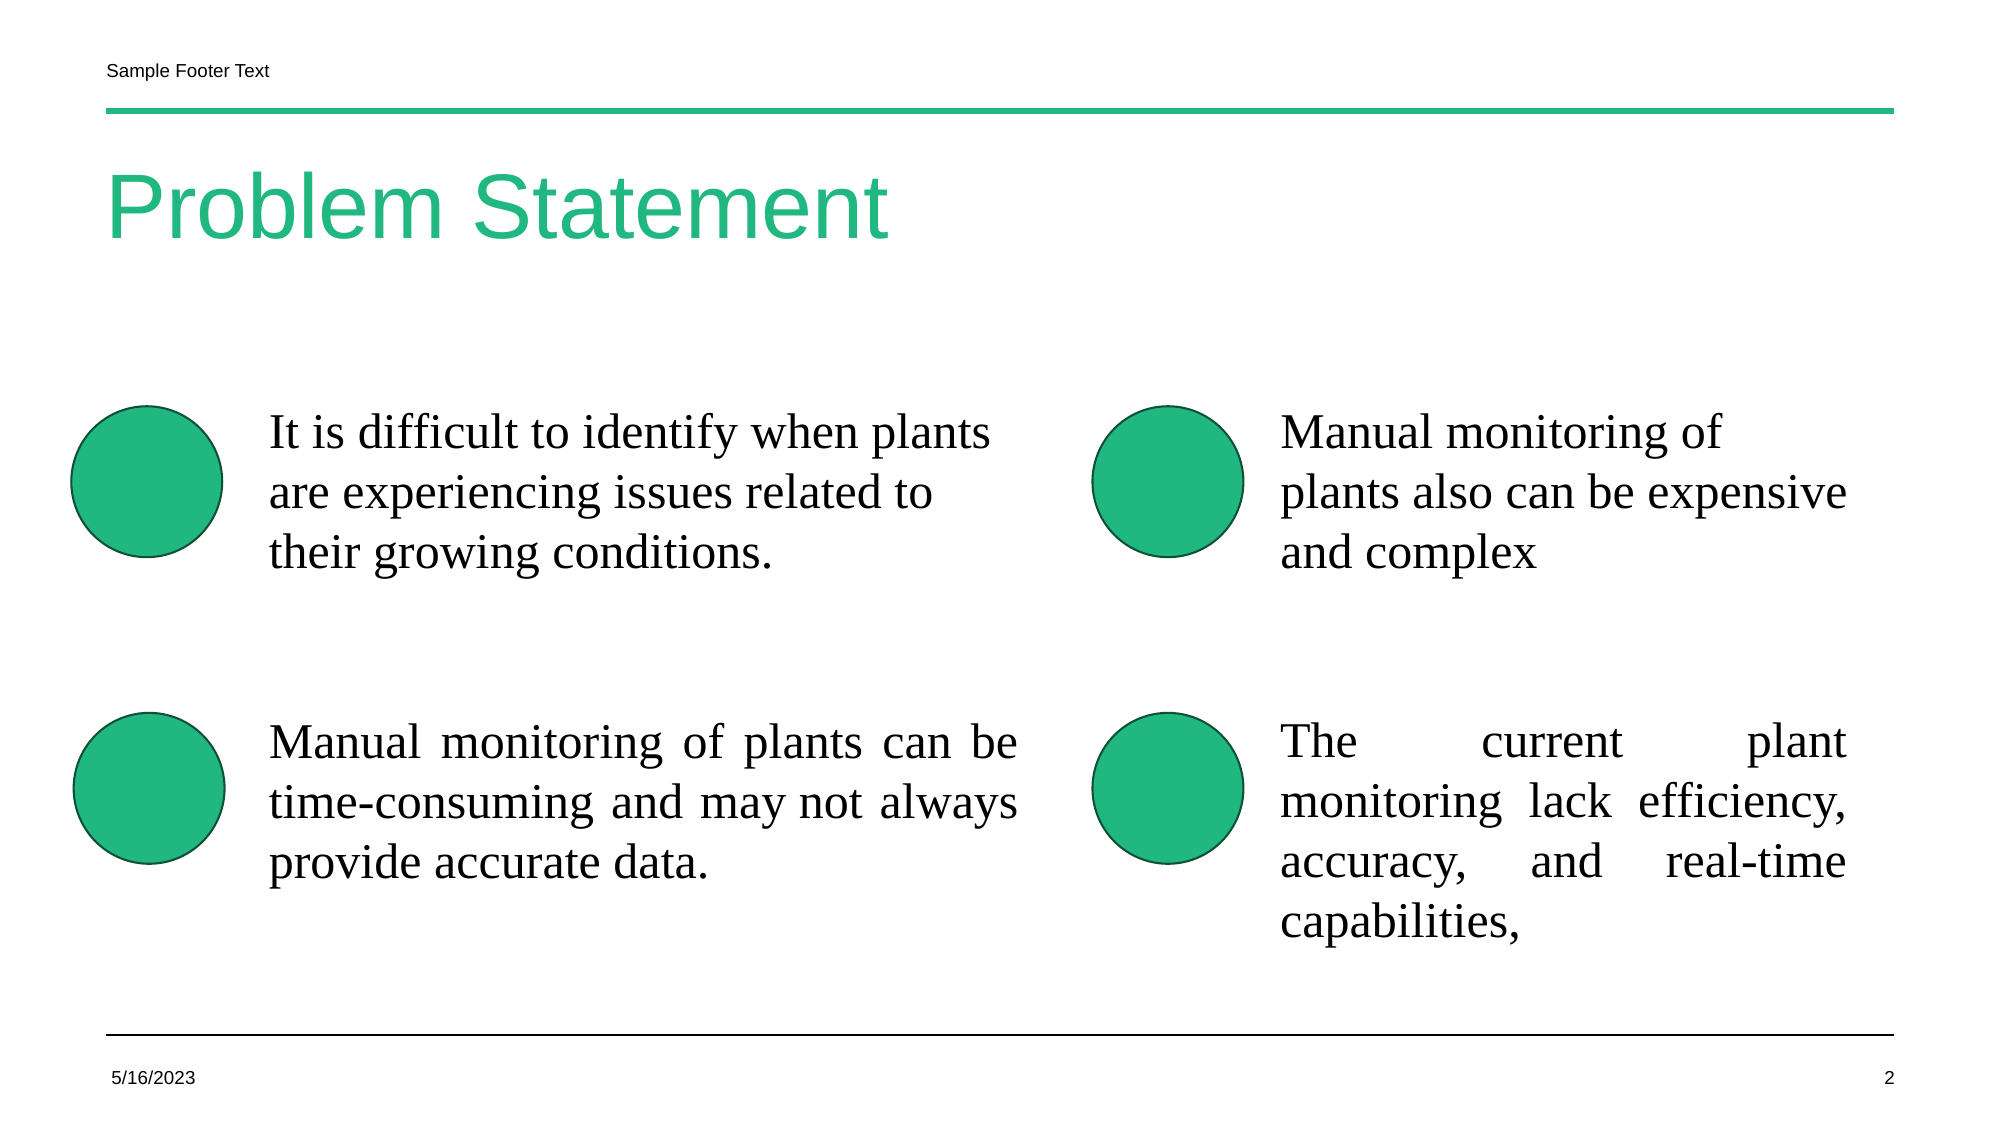

Sample Footer Text
# Problem Statement
It is difficult to identify when plants are experiencing issues related to their growing conditions.
Manual monitoring of plants also can be expensive and complex

The current plant monitoring lack efficiency, accuracy, and real-time capabilities,

​
Manual monitoring of plants can be time-consuming and may not always provide accurate data.

5/16/2023
2